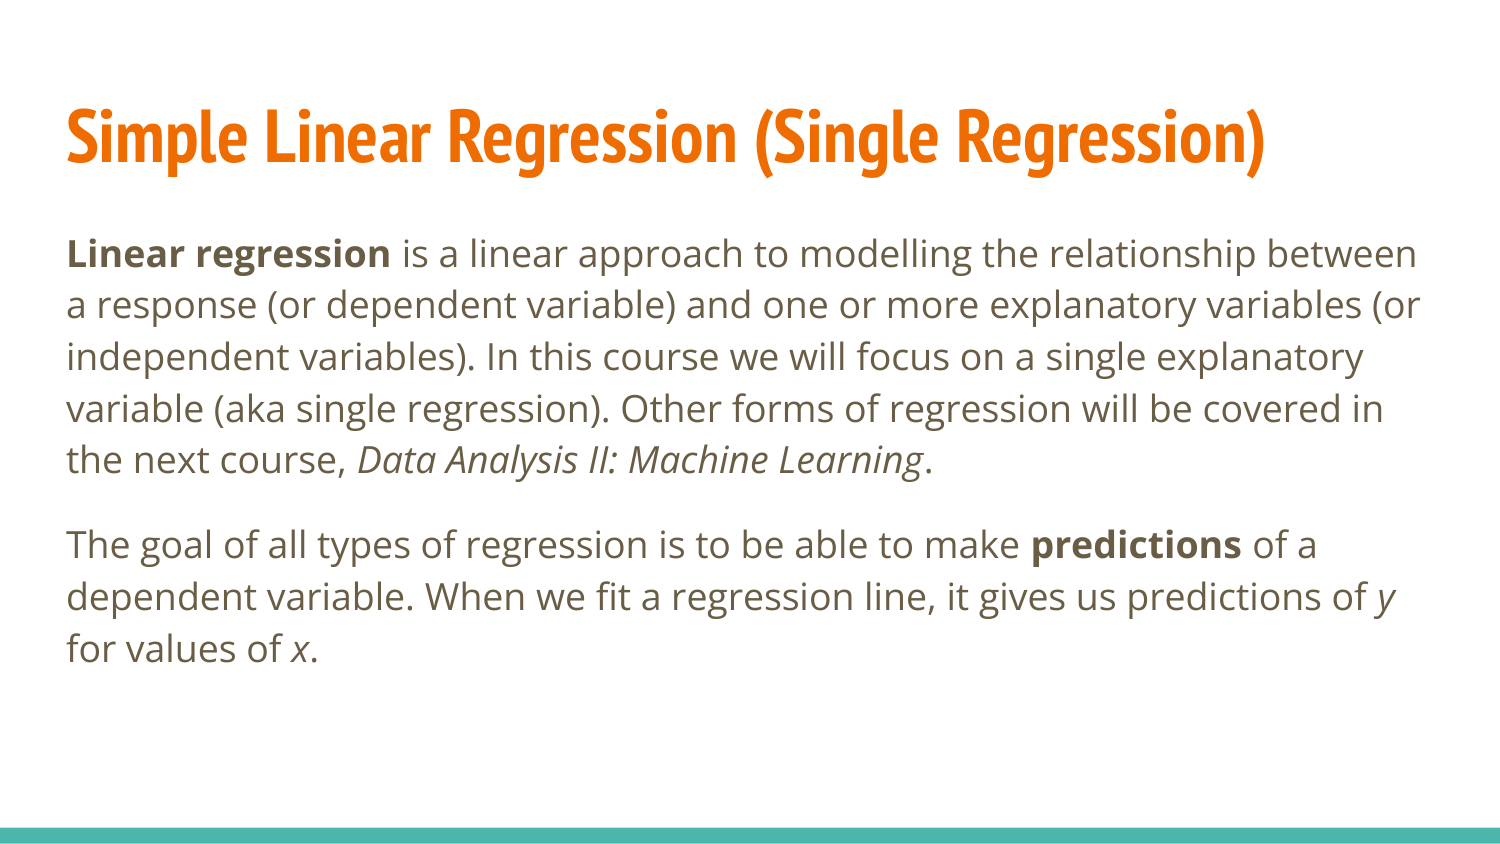

# Simple Linear Regression (Single Regression)
Linear regression is a linear approach to modelling the relationship between a response (or dependent variable) and one or more explanatory variables (or independent variables). In this course we will focus on a single explanatory variable (aka single regression). Other forms of regression will be covered in the next course, Data Analysis II: Machine Learning.
The goal of all types of regression is to be able to make predictions of a dependent variable. When we fit a regression line, it gives us predictions of y for values of x.